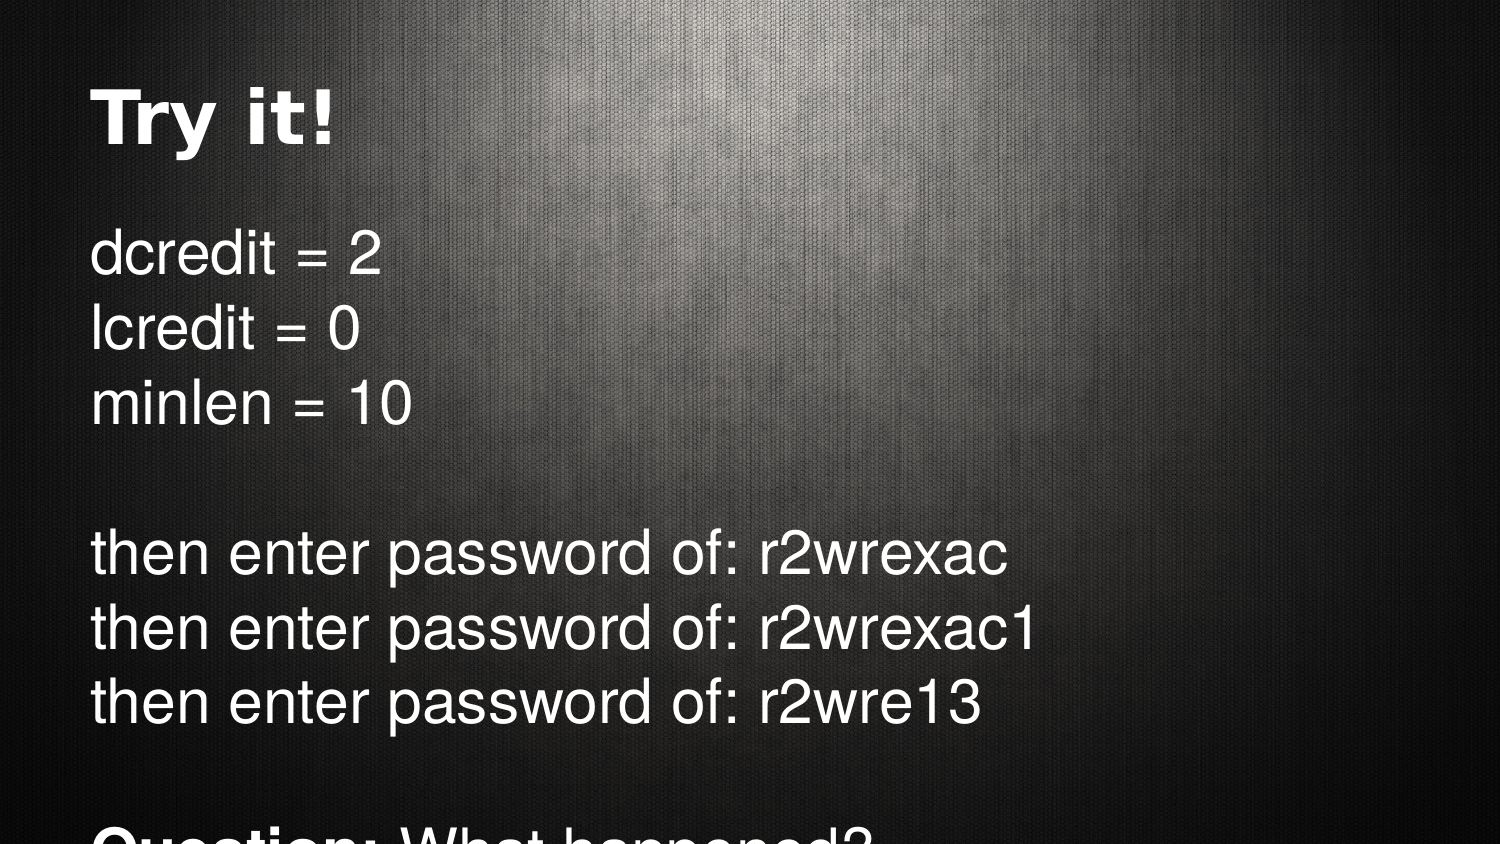

# Try it!
dcredit = 2
lcredit = 0
minlen = 10

then enter password of: r2wrexac
then enter password of: r2wrexac1
then enter password of: r2wre13

Question: What happened?